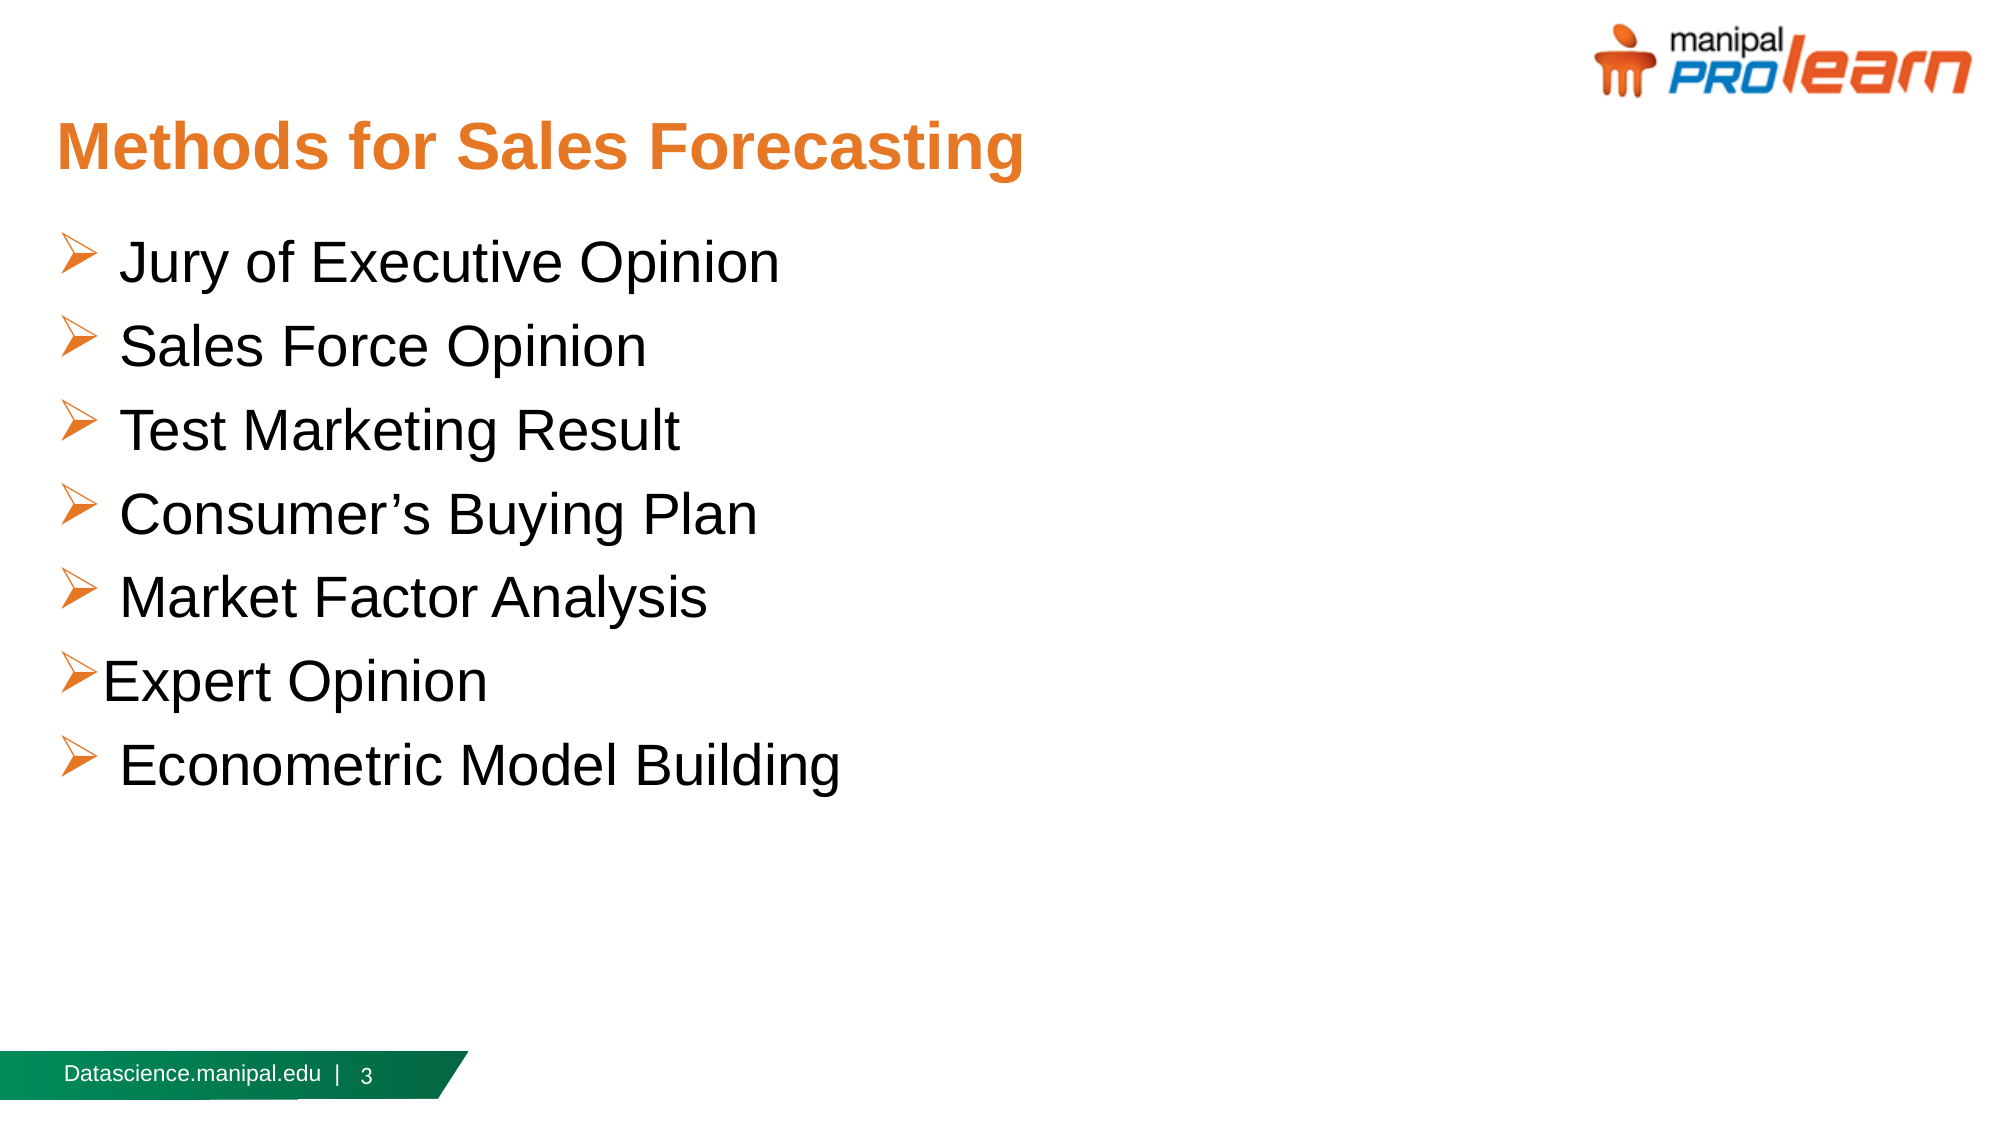

# Methods for Sales Forecasting
 Jury of Executive Opinion
 Sales Force Opinion
 Test Marketing Result
 Consumer’s Buying Plan
 Market Factor Analysis
Expert Opinion
 Econometric Model Building

3